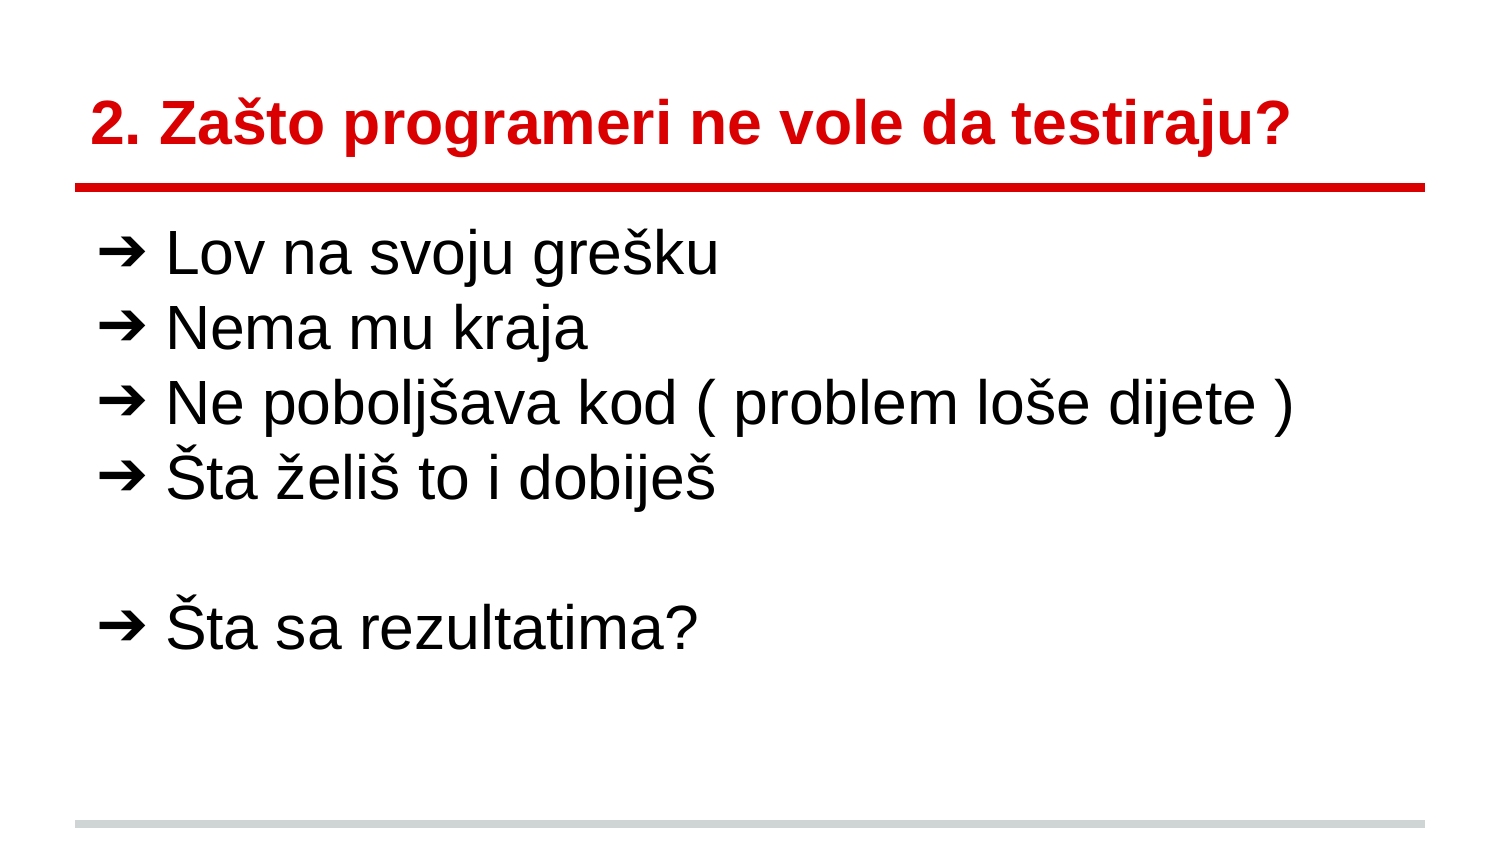

# 2. Zašto programeri ne vole da testiraju?
Lov na svoju grešku
Nema mu kraja
Ne poboljšava kod ( problem loše dijete )
Šta želiš to i dobiješ

Šta sa rezultatima?